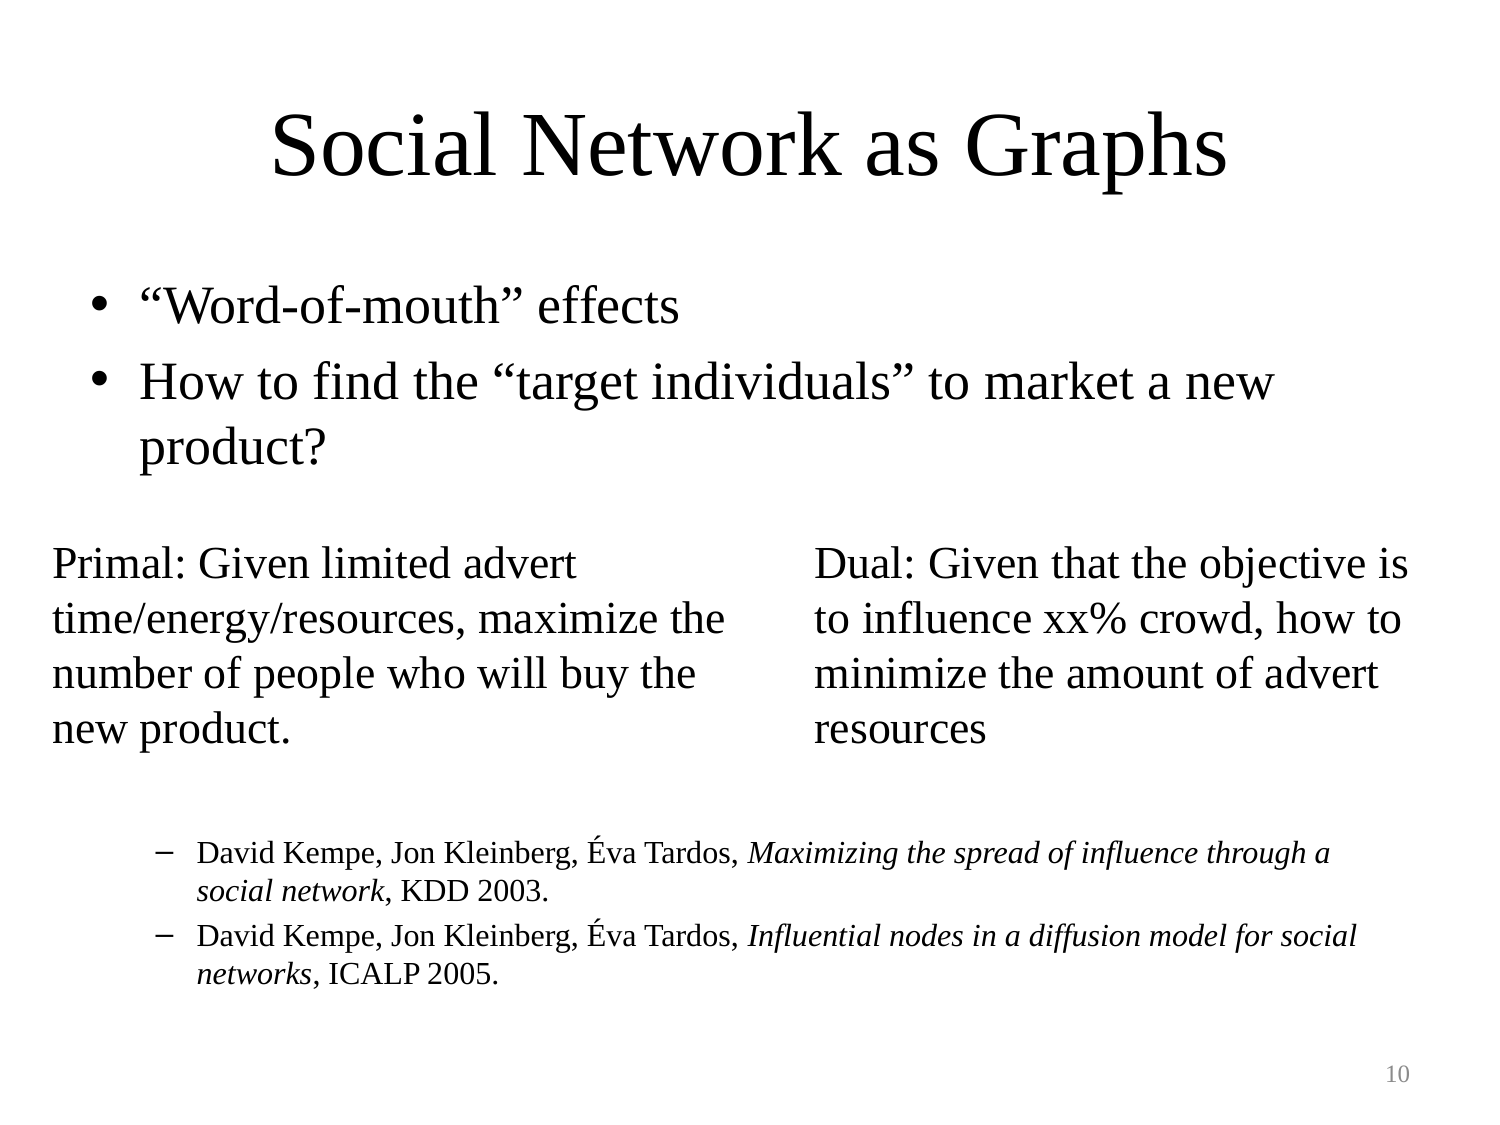

# Social Network as Graphs
“Word-of-mouth” effects
How to find the “target individuals” to market a new product?

David Kempe, Jon Kleinberg, Éva Tardos, Maximizing the spread of influence through a social network, KDD 2003.
David Kempe, Jon Kleinberg, Éva Tardos, Influential nodes in a diffusion model for social networks, ICALP 2005.

Primal: Given limited advert time/energy/resources, maximize the number of people who will buy the new product.
Dual: Given that the objective is to influence xx% crowd, how to minimize the amount of advert resources
10